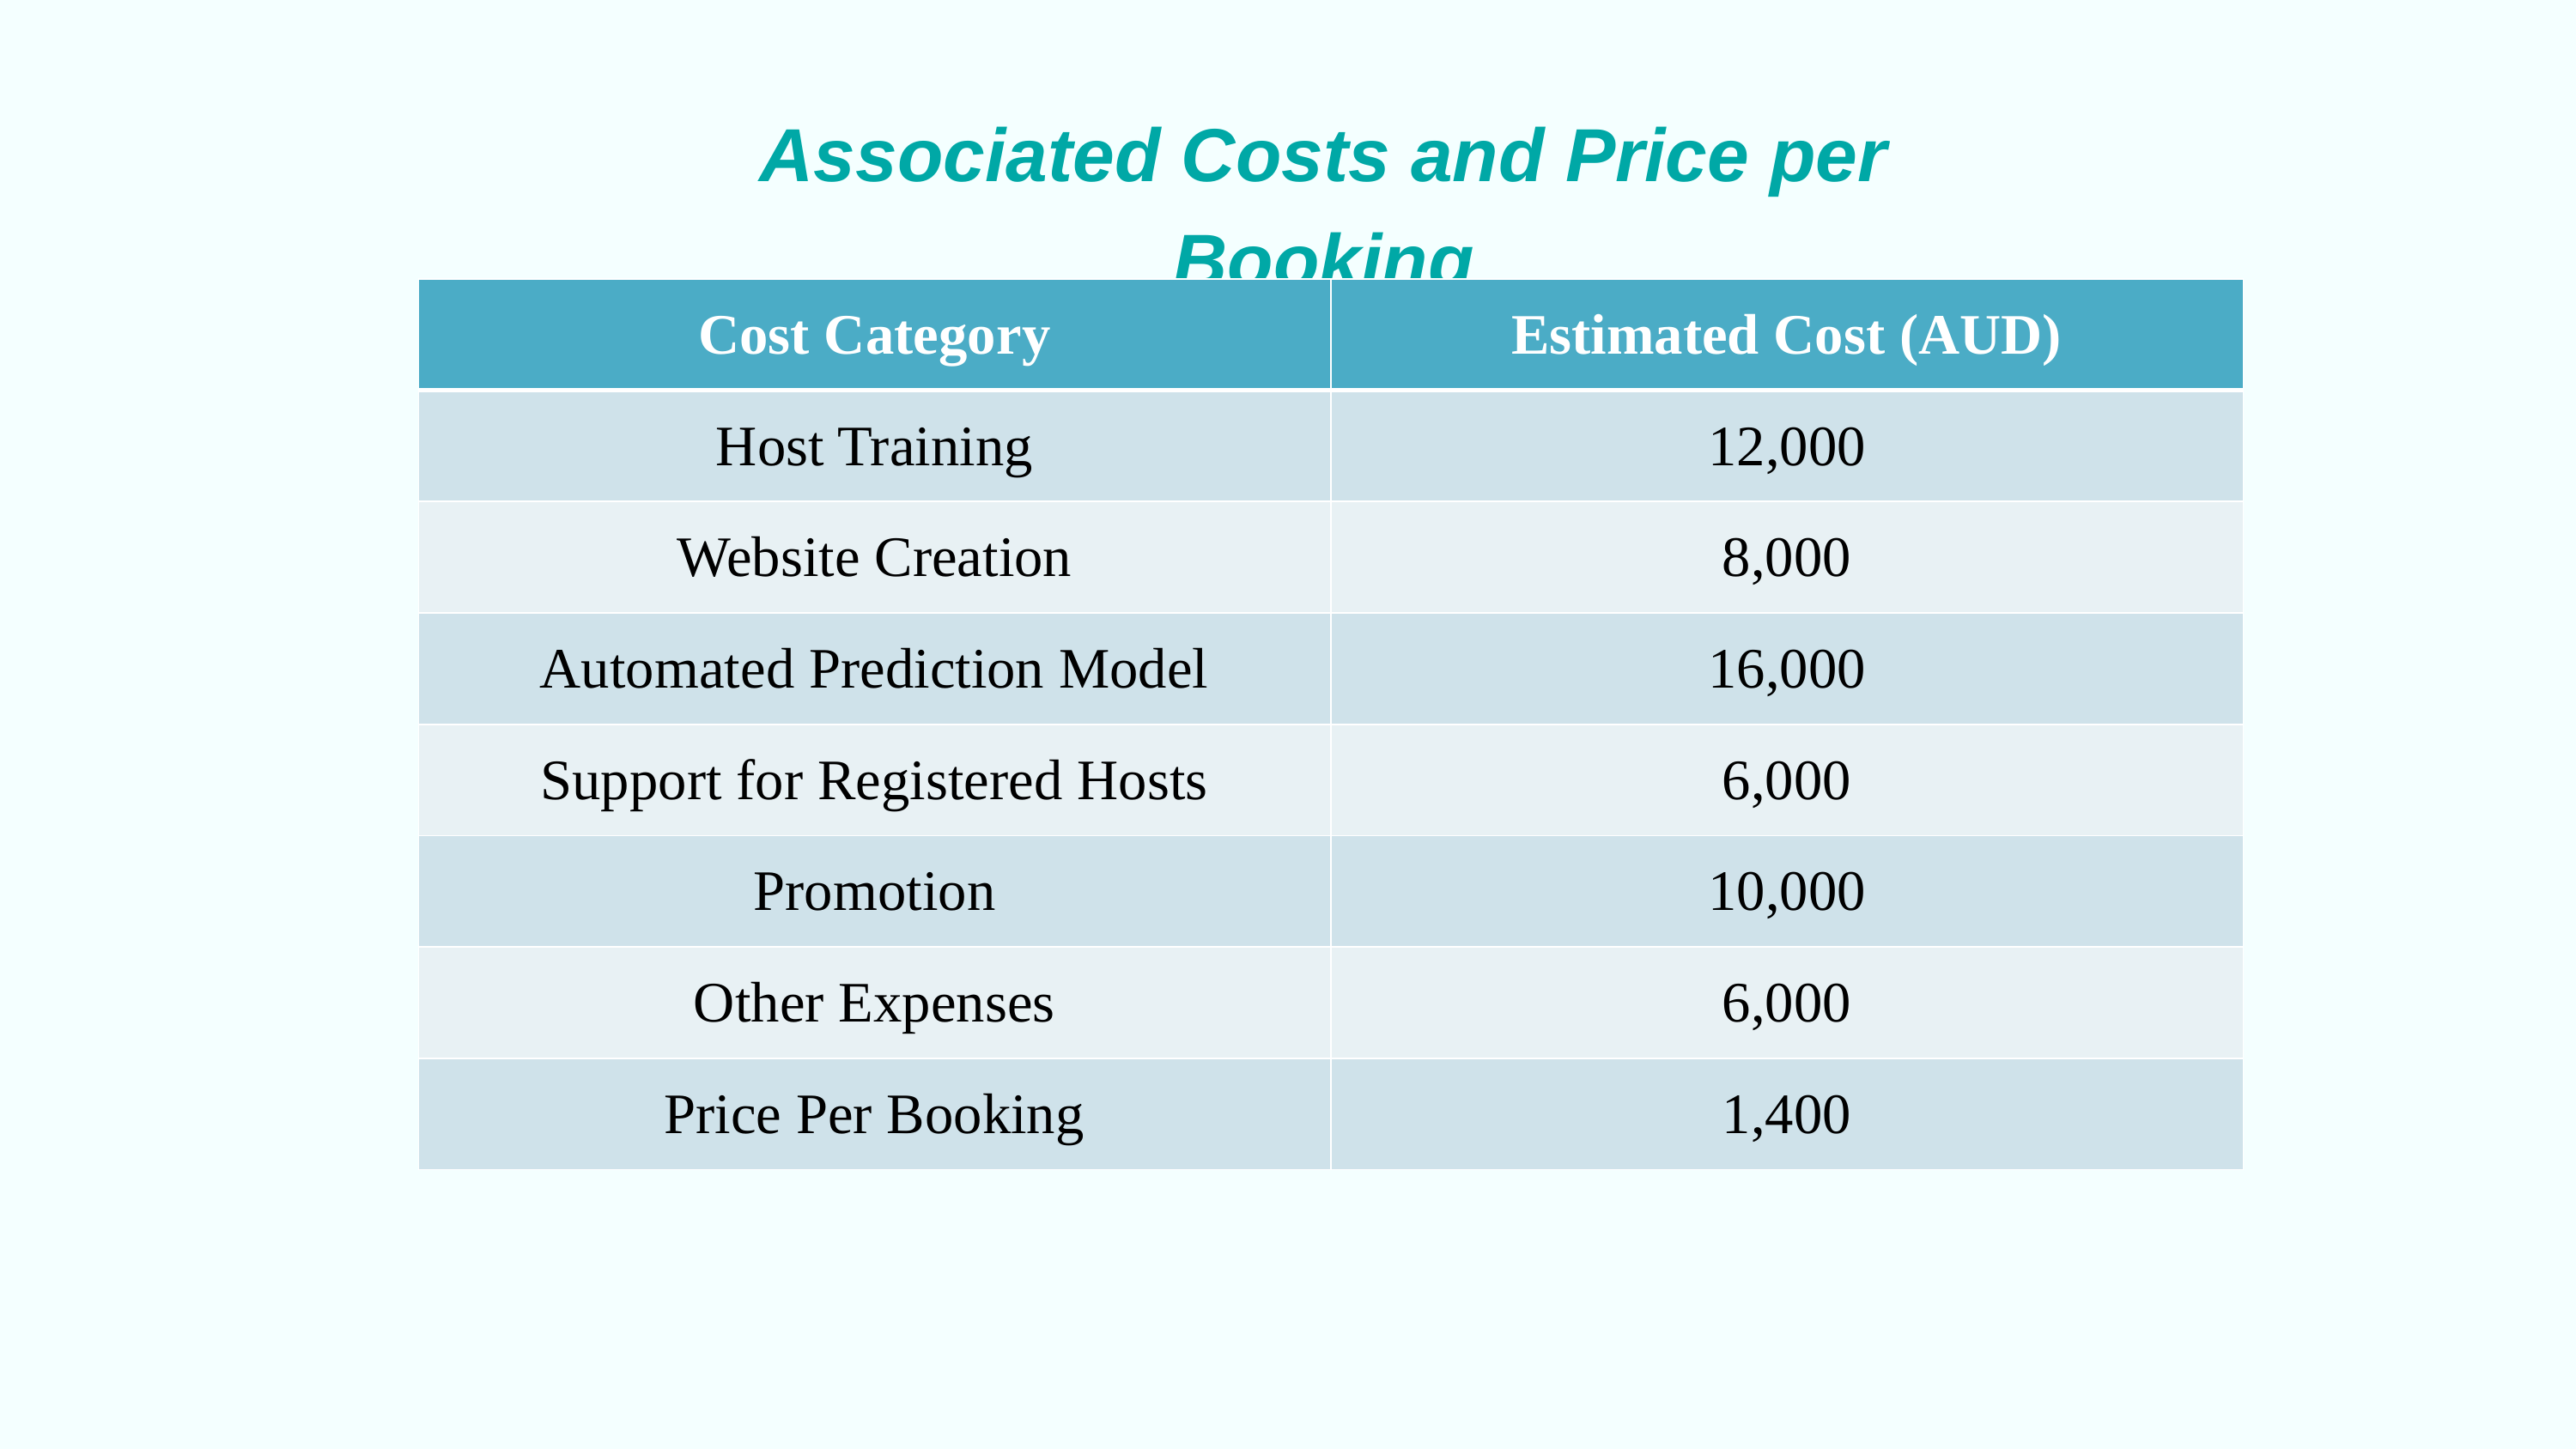

Associated Costs and Price per Booking
| Cost Category | Estimated Cost (AUD) |
| --- | --- |
| Host Training | 12,000 |
| Website Creation | 8,000 |
| Automated Prediction Model | 16,000 |
| Support for Registered Hosts | 6,000 |
| Promotion | 10,000 |
| Other Expenses | 6,000 |
| Price Per Booking | 1,400 |